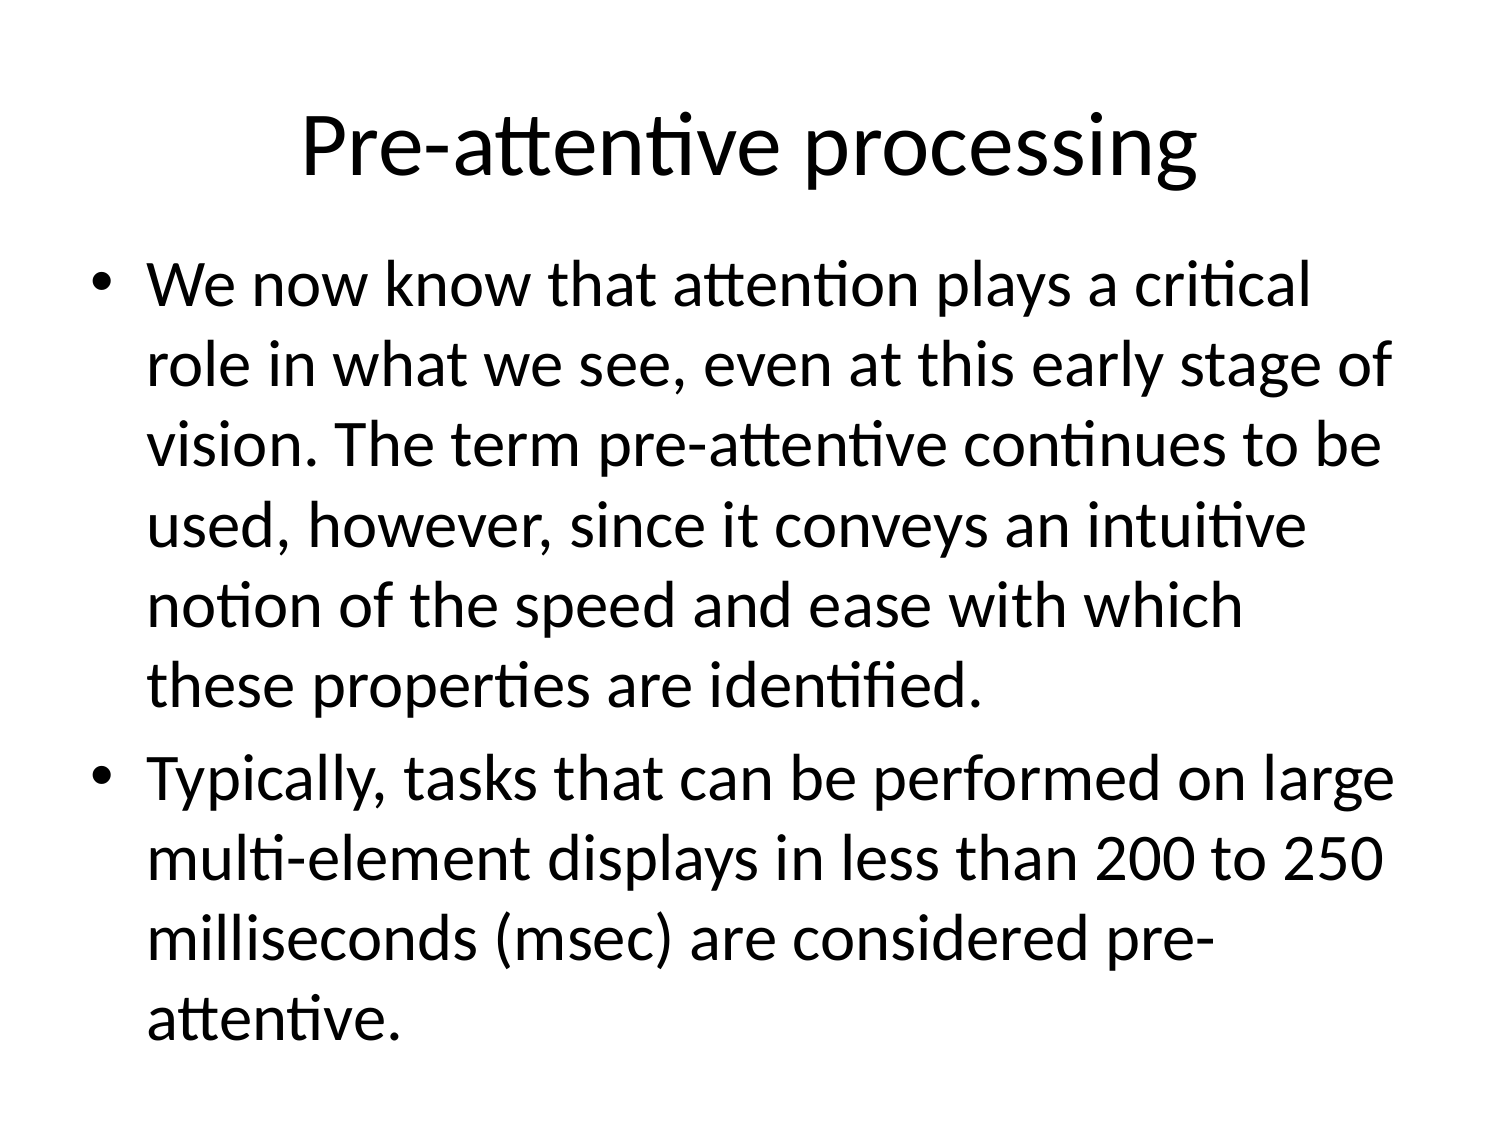

# Pre-attentive processing
We now know that attention plays a critical role in what we see, even at this early stage of vision. The term pre-attentive continues to be used, however, since it conveys an intuitive notion of the speed and ease with which these properties are identified.
Typically, tasks that can be performed on large multi-element displays in less than 200 to 250 milliseconds (msec) are considered pre-attentive.